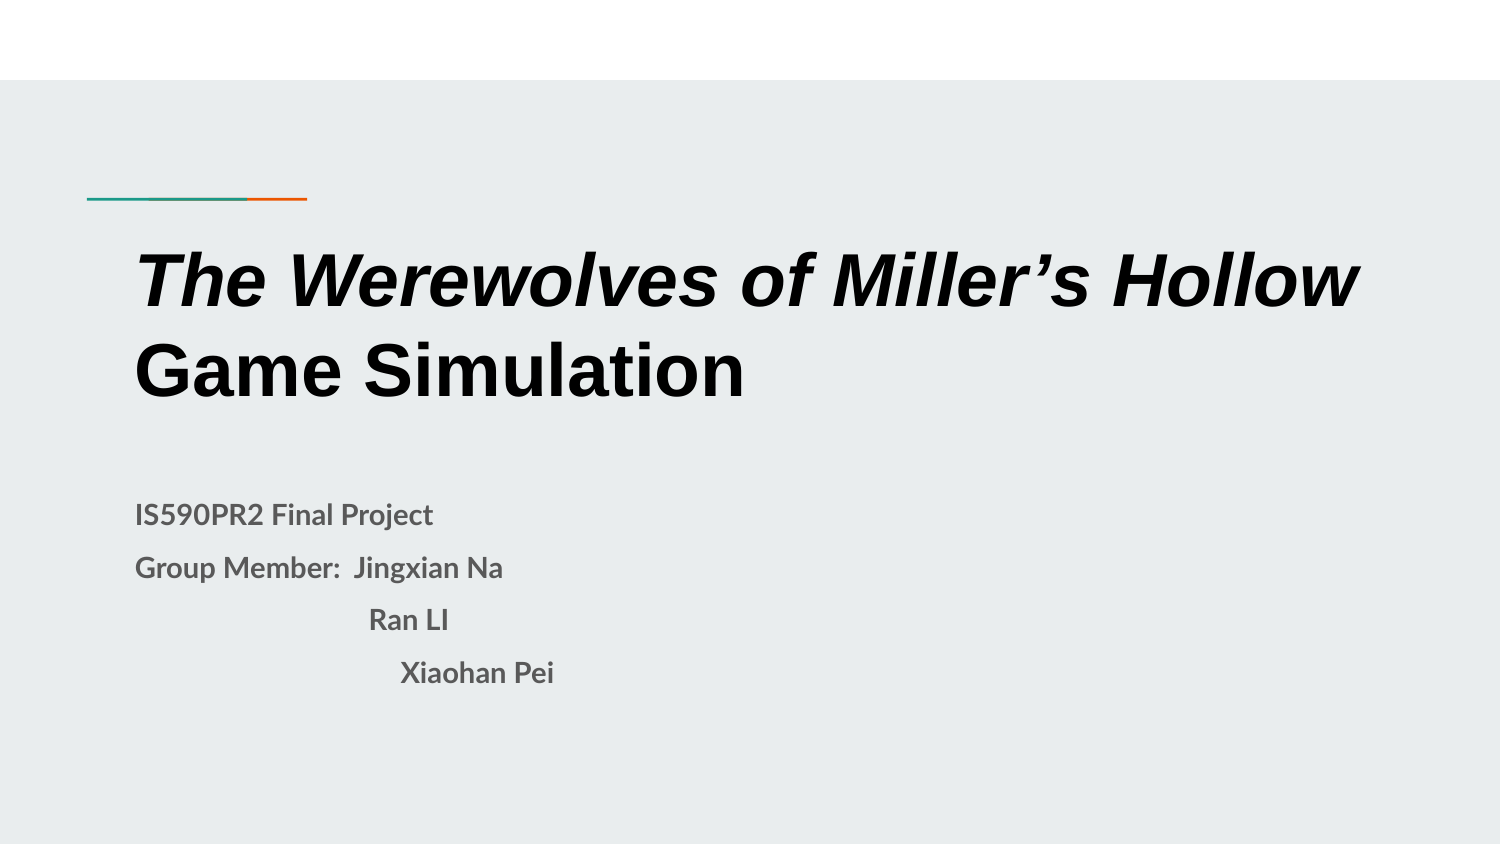

# The Werewolves of Miller’s Hollow Game Simulation
IS590PR2 Final Project
Group Member:  Jingxian Na
	            Ran LI
                                      Xiaohan Pei